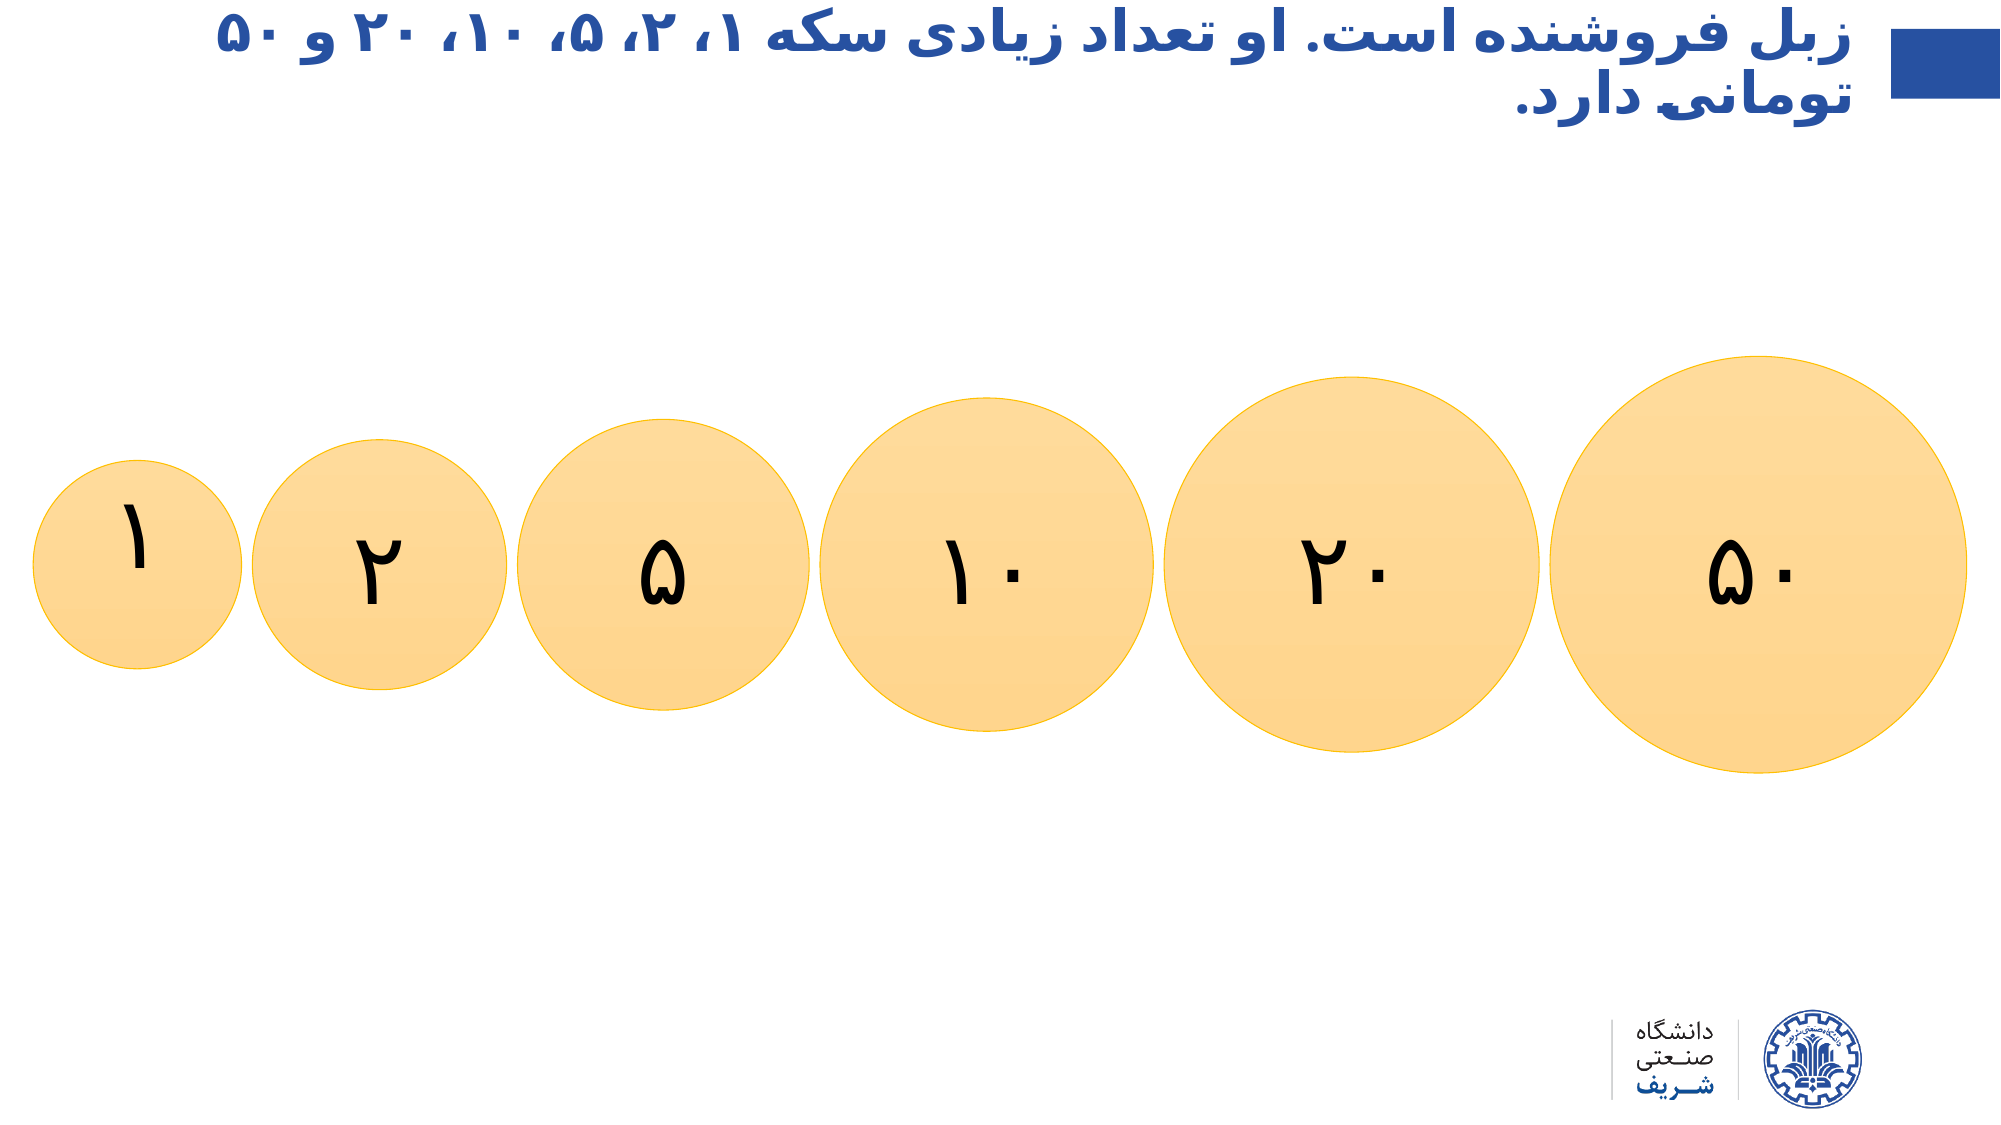

زبل فروشنده است. او تعداد زیادی سکه ۱، ۲، ۵، ۱۰، ۲۰ و ۵۰ تومانی دارد.
۵۰
۲۰
۱۰
۵
۲
۱